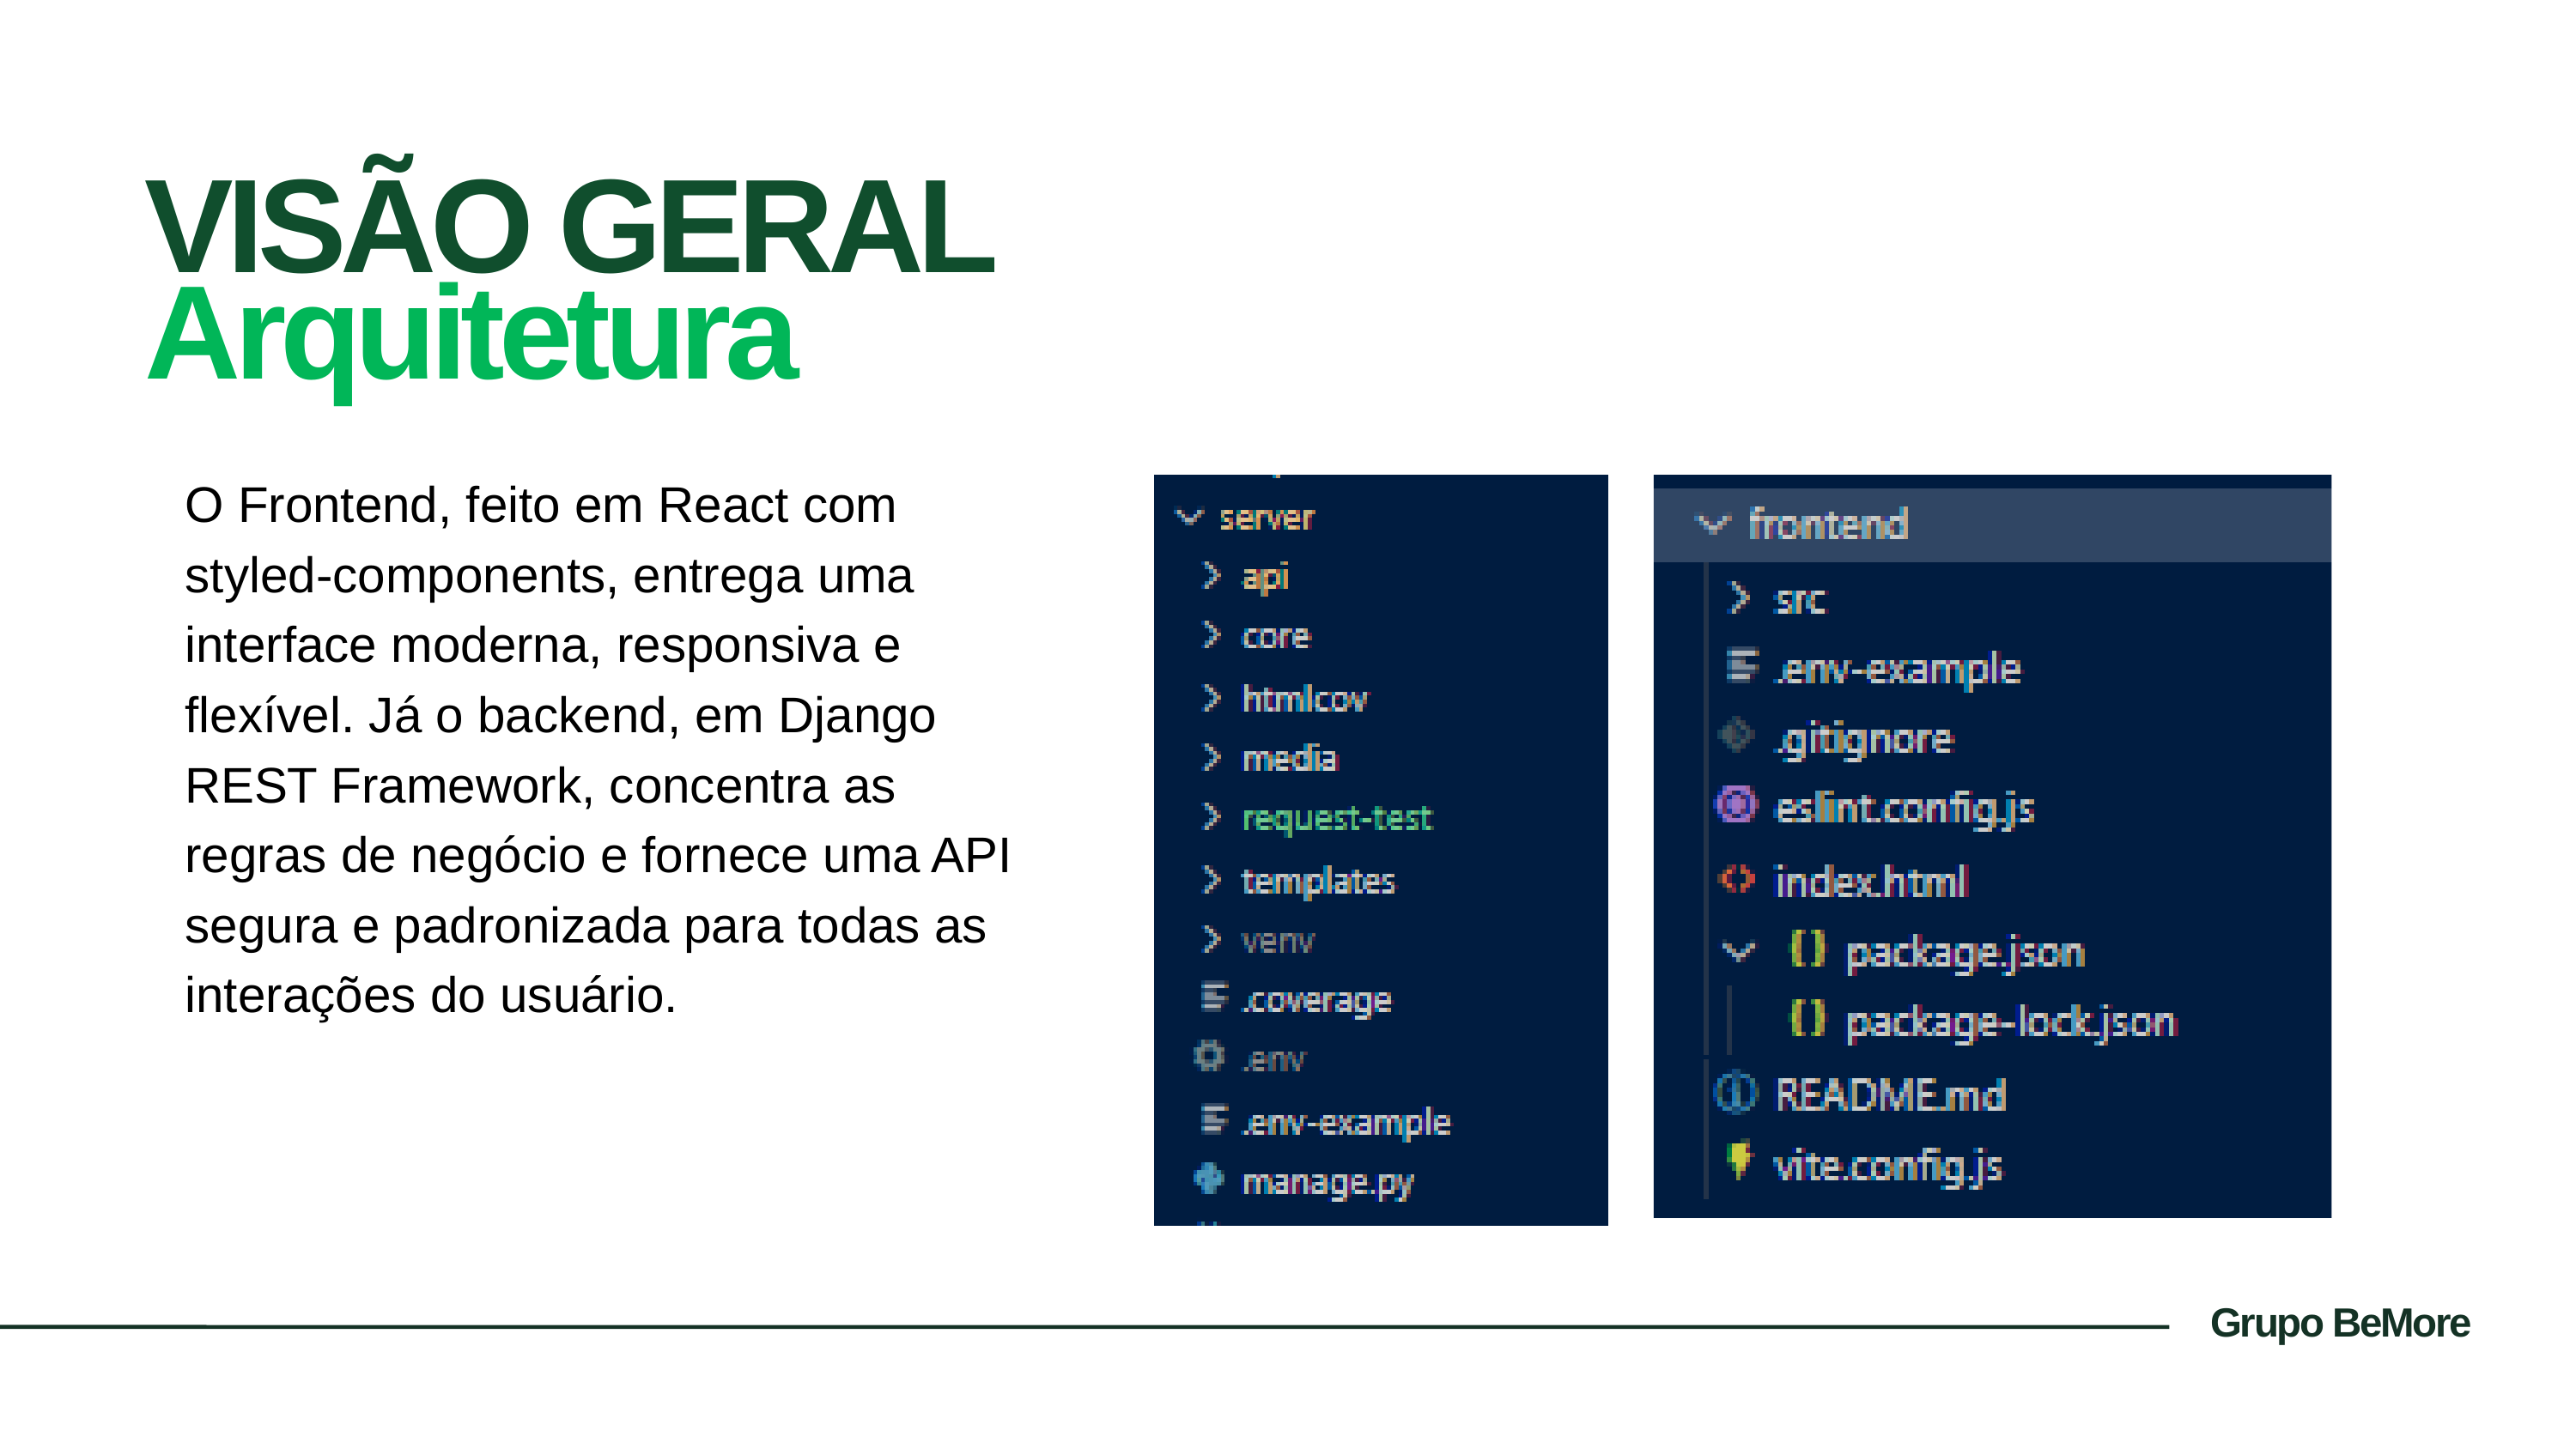

VISÃO GERAL
Arquitetura
O Frontend, feito em React com styled-components, entrega uma interface moderna, responsiva e flexível. Já o backend, em Django REST Framework, concentra as regras de negócio e fornece uma API segura e padronizada para todas as interações do usuário.

Grupo BeMore